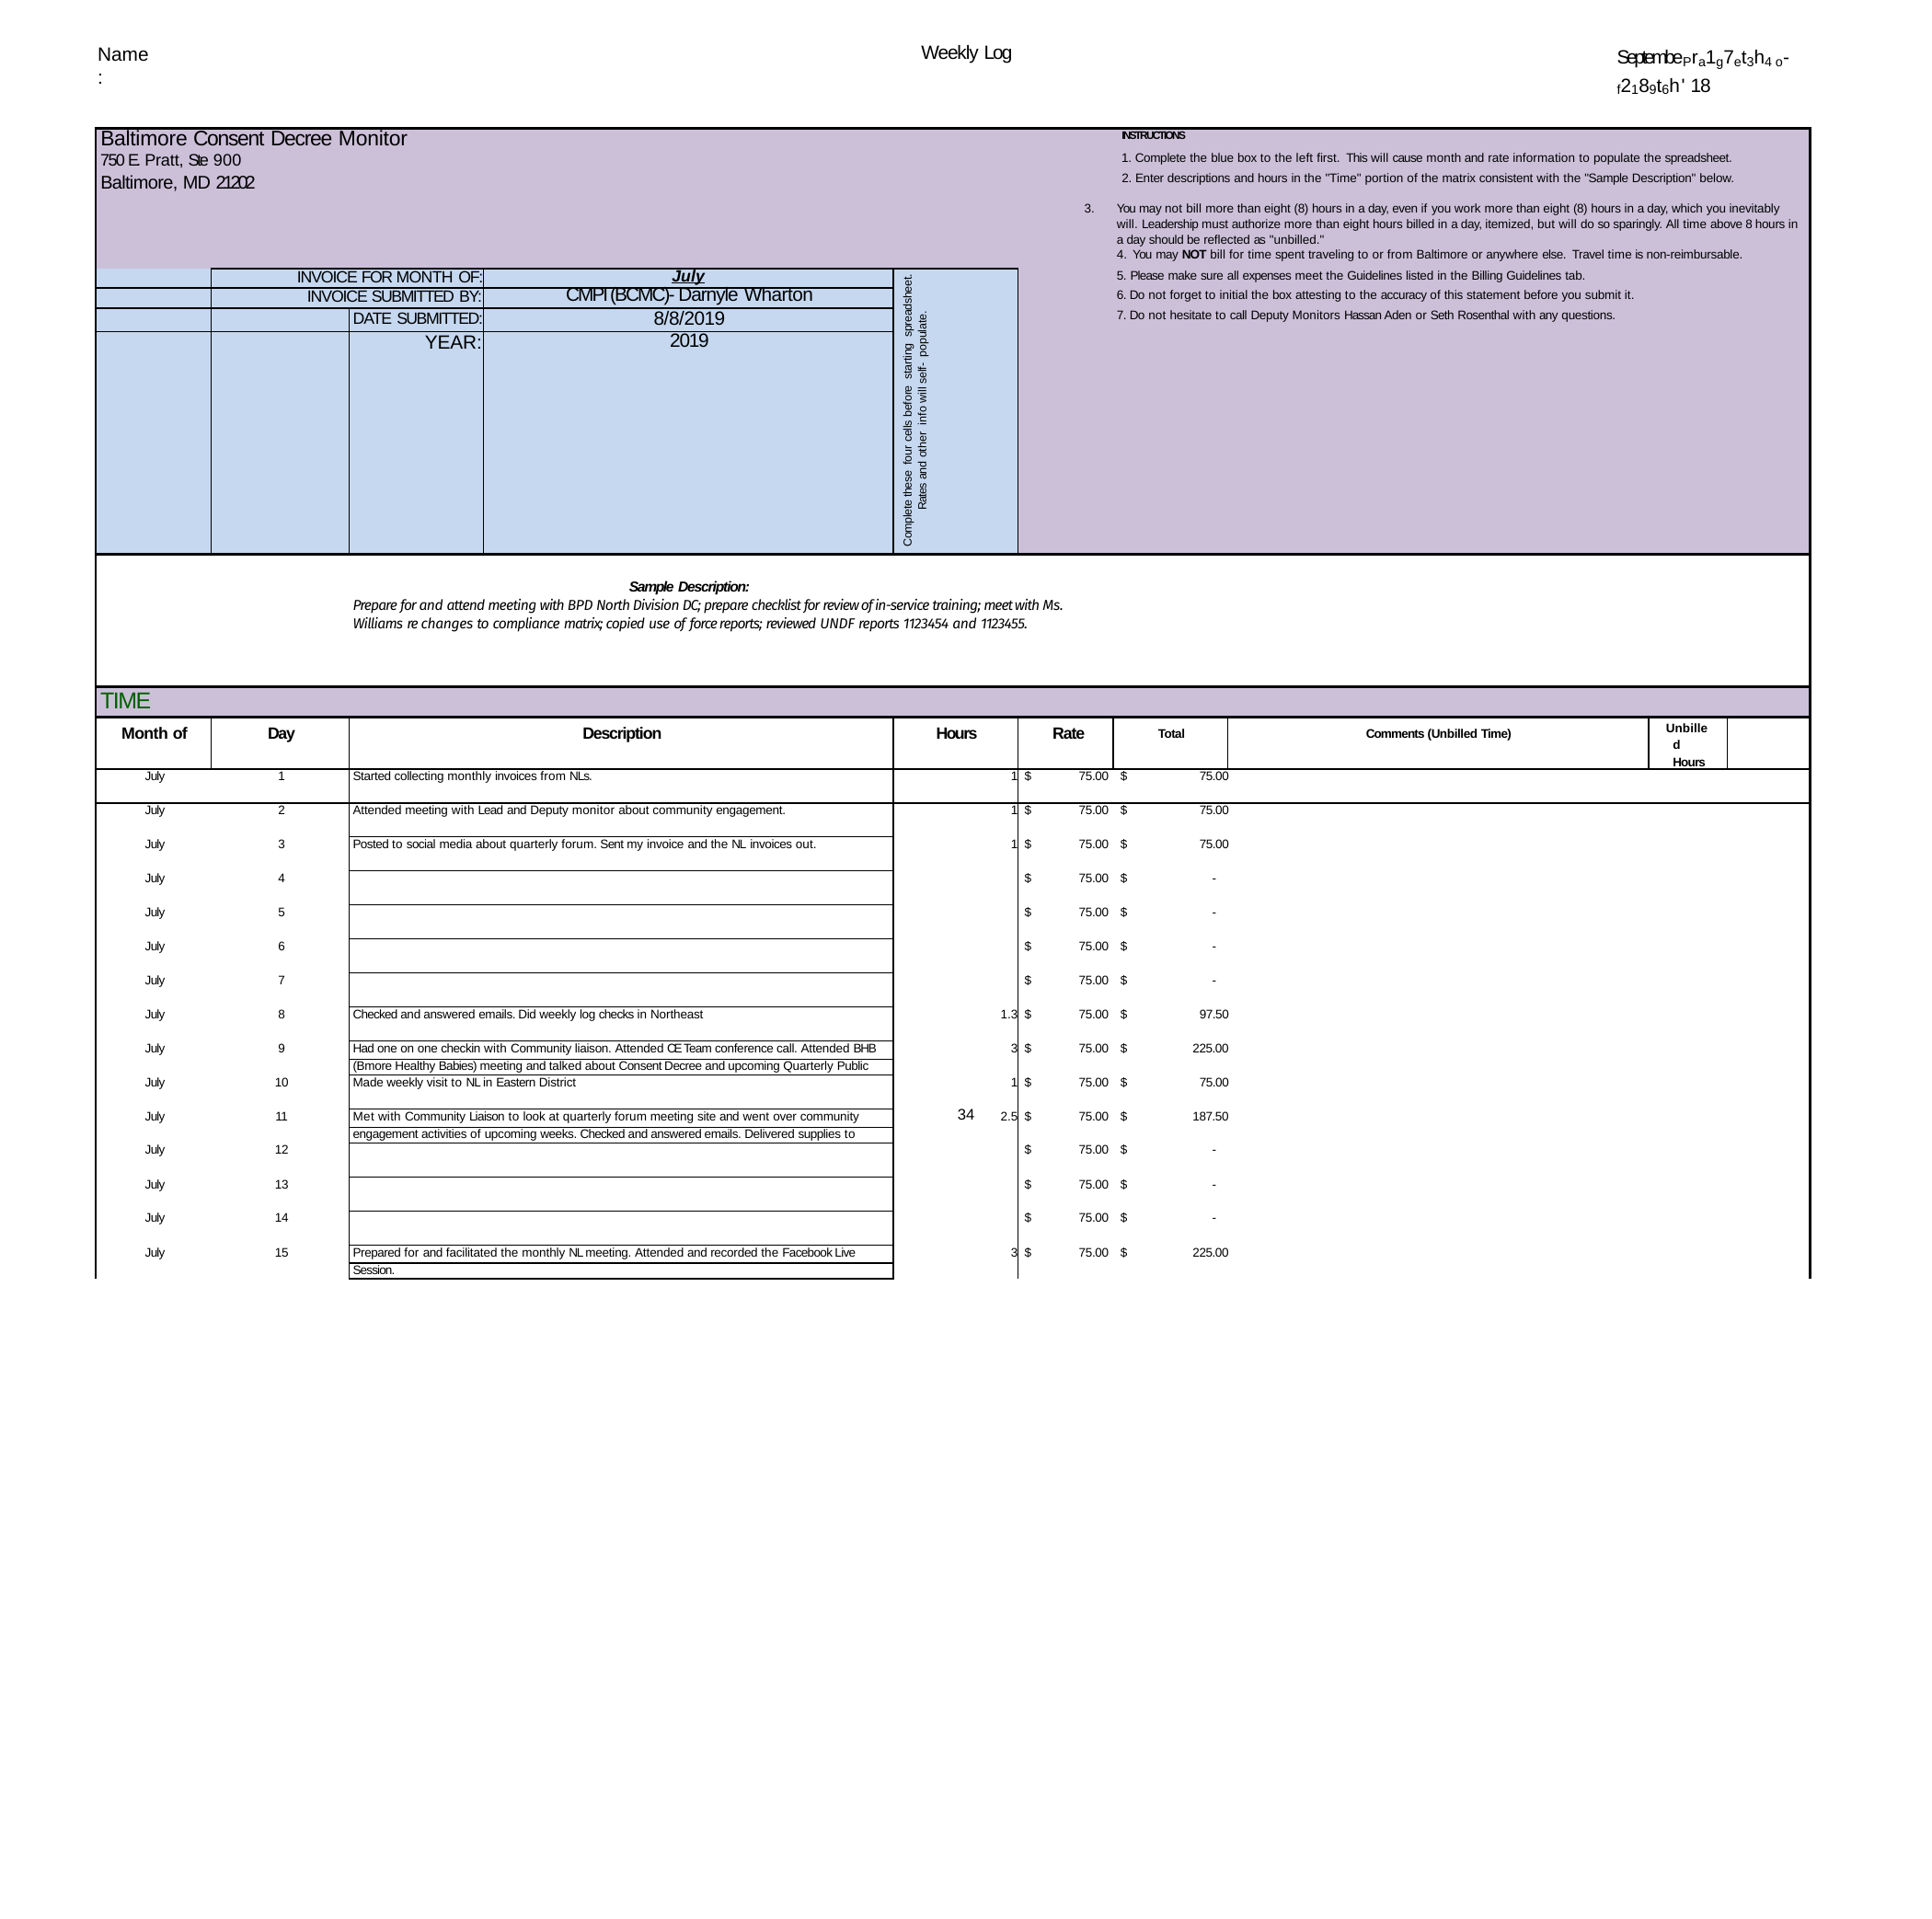

Weekly Log
Name:
SeptembePra1g7et3h4 o- f2189t6h ' 18
| Baltimore Consent Decree Monitor INSTRUCTIONS 750 E. Pratt, Ste 900 1. Complete the blue box to the left first. This will cause month and rate information to populate the spreadsheet. Baltimore, MD 21202 2. Enter descriptions and hours in the "Time" portion of the matrix consistent with the "Sample Description" below. You may not bill more than eight (8) hours in a day, even if you work more than eight (8) hours in a day, which you inevitably will. Leadership must authorize more than eight hours billed in a day, itemized, but will do so sparingly. All time above 8 hours in a day should be reflected as "unbilled." You may NOT bill for time spent traveling to or from Baltimore or anywhere else. Travel time is non-reimbursable. |  |  |  |  |  |  |  |  |  |
| --- | --- | --- | --- | --- | --- | --- | --- | --- | --- |
|  | INVOICE FOR MONTH OF: |  | July | Complete these four cells before starting spreadsheet. Rates and other info will self- populate. | 5. Please make sure all expenses meet the Guidelines listed in the Billing Guidelines tab. |  |  |  |  |
|  | INVOICE SUBMITTED BY: |  | CMPI (BCMC)- Darnyle Wharton |  | 6. Do not forget to initial the box attesting to the accuracy of this statement before you submit it. |  |  |  |  |
|  |  | DATE SUBMITTED: | 8/8/2019 |  | 7. Do not hesitate to call Deputy Monitors Hassan Aden or Seth Rosenthal with any questions. |  |  |  |  |
|  |  | YEAR: | 2019 |  |  |  |  |  |  |
| Sample Description: Prepare for and attend meeting with BPD North Division DC; prepare checklist for review of in-service training; meet with Ms. Williams re changes to compliance matrix; copied use of force reports; reviewed UNDF reports 1123454 and 1123455. |  |  |  |  |  |  |  |  |  |
| TIME |  |  |  |  |  |  |  |  |  |
| Month of | Day | Description |  | Hours | Rate | Total | Comments (Unbilled Time) | Unbilled Hours |  |
| July | 1 | Started collecting monthly invoices from NLs. |  | 1 | $ 75.00 | $ 75.00 |  |  |  |
| July | 2 | Attended meeting with Lead and Deputy monitor about community engagement. |  | 1 | $ 75.00 | $ 75.00 |  |  |  |
| July | 3 | Posted to social media about quarterly forum. Sent my invoice and the NL invoices out. |  | 1 | $ 75.00 | $ 75.00 |  |  |  |
| July | 4 |  |  |  | $ 75.00 | $ - |  |  |  |
| July | 5 |  |  |  | $ 75.00 | $ - |  |  |  |
| July | 6 |  |  |  | $ 75.00 | $ - |  |  |  |
| July | 7 |  |  |  | $ 75.00 | $ - |  |  |  |
| July | 8 | Checked and answered emails. Did weekly log checks in Northeast |  | 1.3 | $ 75.00 | $ 97.50 |  |  |  |
| July | 9 | Had one on one checkin with Community liaison. Attended CE Team conference call. Attended BHB |  | 3 | $ 75.00 | $ 225.00 |  |  |  |
|  |  | (Bmore Healthy Babies) meeting and talked about Consent Decree and upcoming Quarterly Public |  |  |  |  |  |  |  |
| July | 10 | Made weekly visit to NL in Eastern District |  | 1 | $ 75.00 | $ 75.00 |  |  |  |
| July | 11 | Met with Community Liaison to look at quarterly forum meeting site and went over community |  | 2.5 | $ 75.00 | $ 187.50 |  |  |  |
|  |  | engagement activities of upcoming weeks. Checked and answered emails. Delivered supplies to |  |  |  |  |  |  |  |
| July | 12 |  |  |  | $ 75.00 | $ - |  |  |  |
| July | 13 |  |  |  | $ 75.00 | $ - |  |  |  |
| July | 14 |  |  |  | $ 75.00 | $ - |  |  |  |
| July | 15 | Prepared for and facilitated the monthly NL meeting. Attended and recorded the Facebook Live |  | 3 | $ 75.00 | $ 225.00 |  |  |  |
|  |  | Session. |  |  |  |  |  |  |  |
34